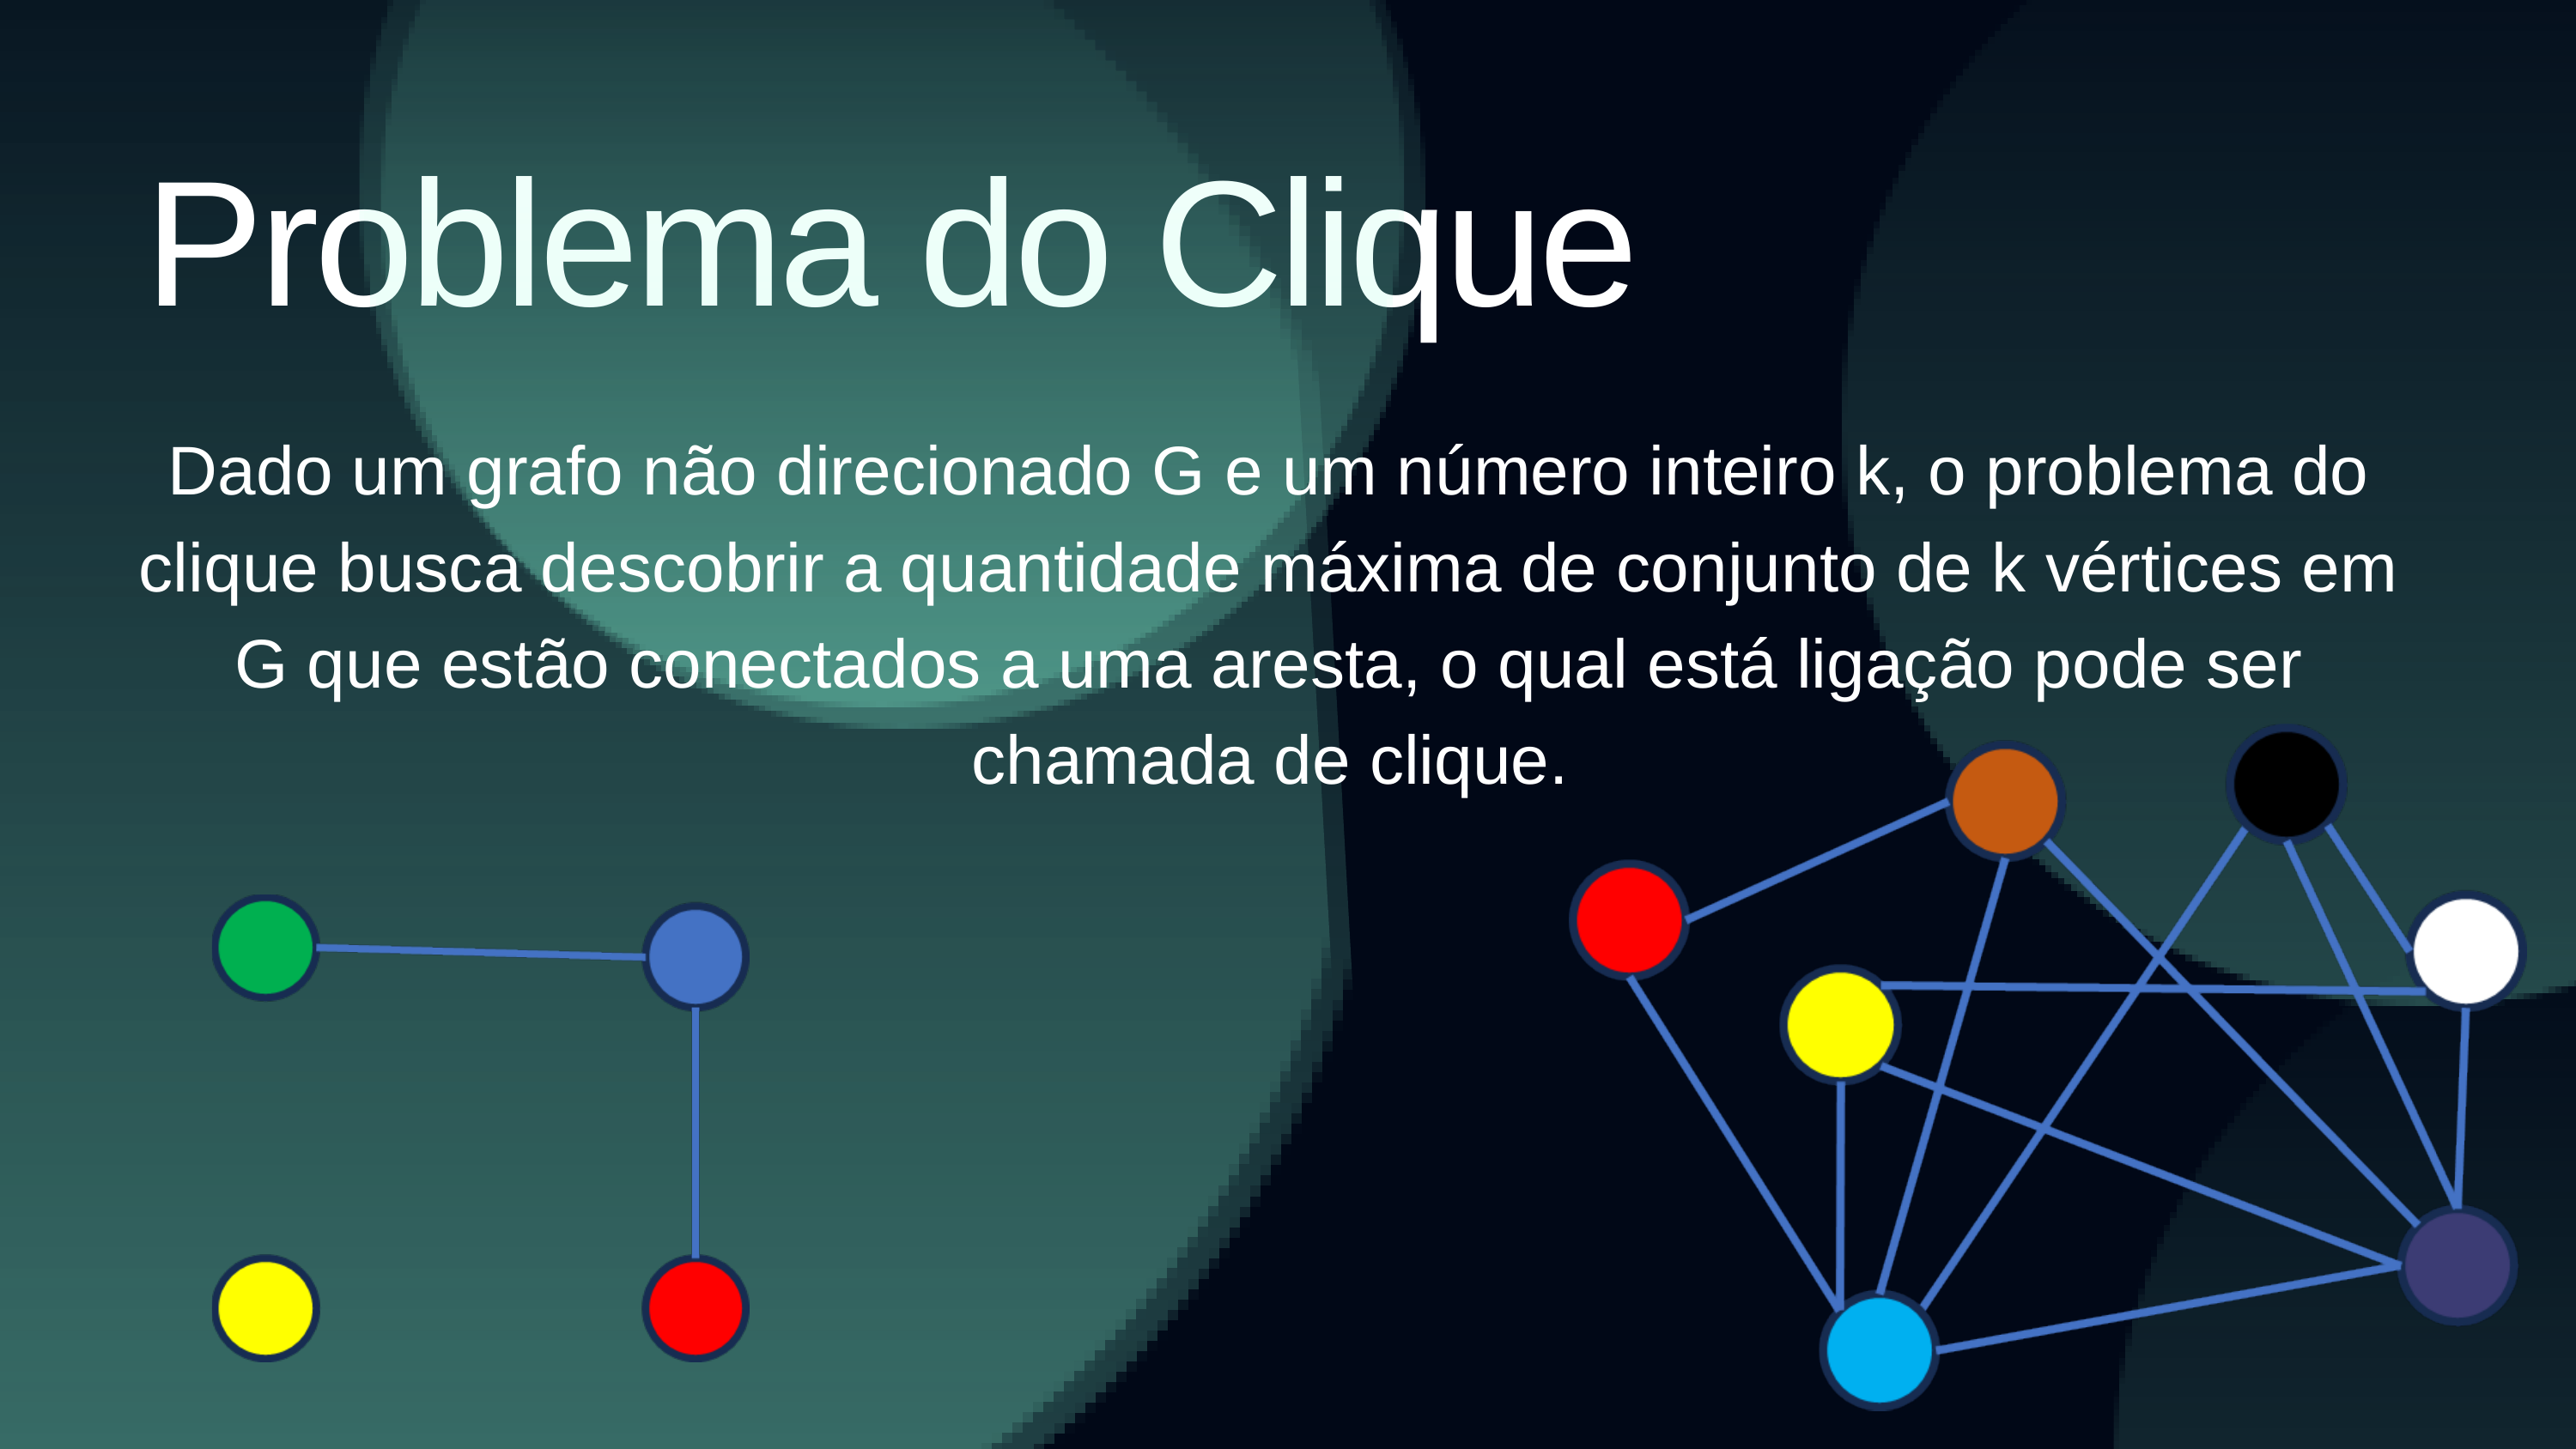

Problema do Clique
Dado um grafo não direcionado G e um número inteiro k, o problema do clique busca descobrir a quantidade máxima de conjunto de k vértices em G que estão conectados a uma aresta, o qual está ligação pode ser chamada de clique.